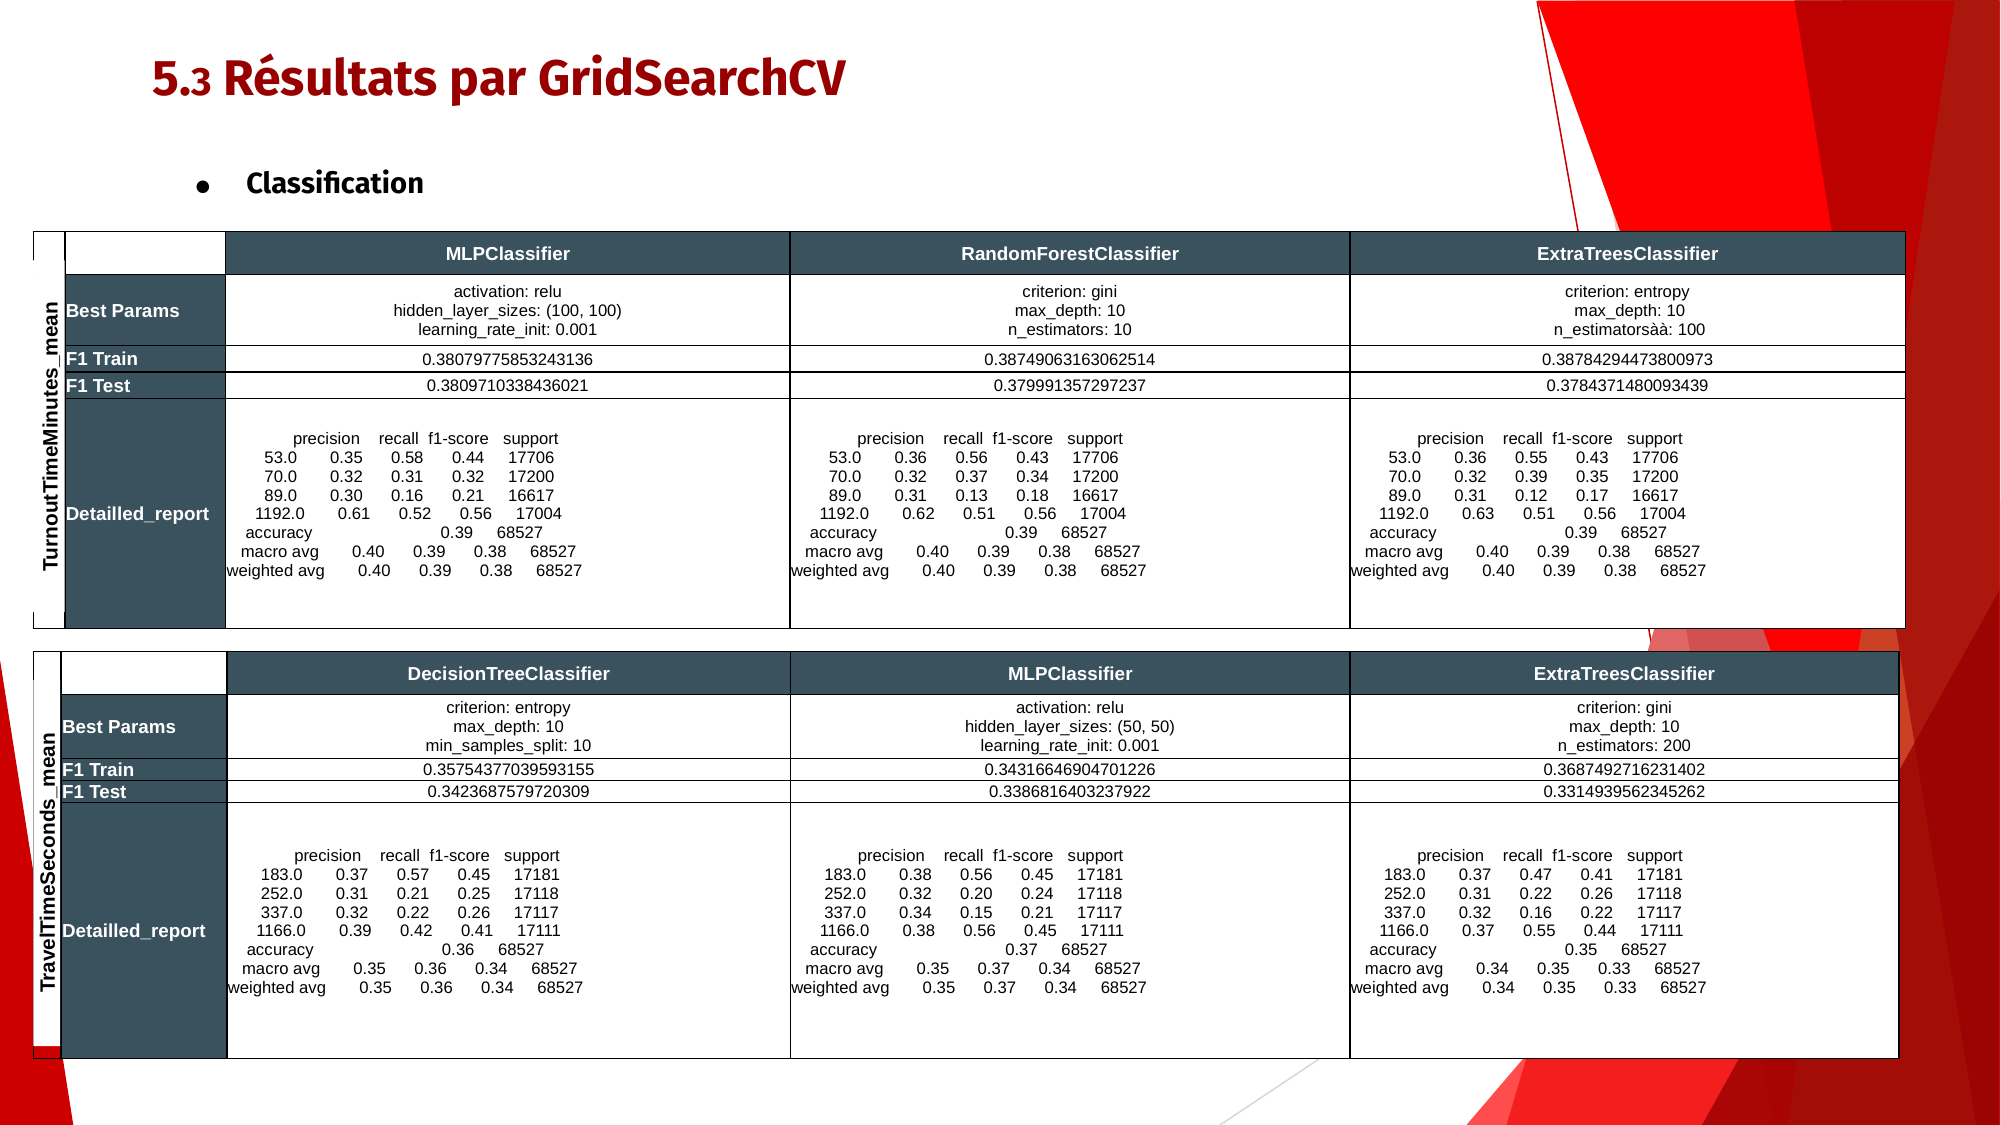

# 5.3 Résultats par GridSearchCV
Classification
|  |  | MLPClassifier | RandomForestClassifier | ExtraTreesClassifier |
| --- | --- | --- | --- | --- |
| TurnoutTimeMinutes\_mean | Best Params | activation: relu hidden\_layer\_sizes: (100, 100) learning\_rate\_init: 0.001 | criterion: gini max\_depth: 10 n\_estimators: 10 | criterion: entropy max\_depth: 10 n\_estimatorsàà: 100 |
|  | F1 Train | 0.38079775853243136 | 0.38749063163062514 | 0.38784294473800973 |
|  | F1 Test | 0.3809710338436021 | 0.379991357297237 | 0.3784371480093439 |
|  | Detailled\_report | precision recall f1-score support 53.0 0.35 0.58 0.44 17706 70.0 0.32 0.31 0.32 17200 89.0 0.30 0.16 0.21 16617 1192.0 0.61 0.52 0.56 17004 accuracy 0.39 68527 macro avg 0.40 0.39 0.38 68527 weighted avg 0.40 0.39 0.38 68527 | precision recall f1-score support 53.0 0.36 0.56 0.43 17706 70.0 0.32 0.37 0.34 17200 89.0 0.31 0.13 0.18 16617 1192.0 0.62 0.51 0.56 17004 accuracy 0.39 68527 macro avg 0.40 0.39 0.38 68527 weighted avg 0.40 0.39 0.38 68527 | precision recall f1-score support 53.0 0.36 0.55 0.43 17706 70.0 0.32 0.39 0.35 17200 89.0 0.31 0.12 0.17 16617 1192.0 0.63 0.51 0.56 17004 accuracy 0.39 68527 macro avg 0.40 0.39 0.38 68527 weighted avg 0.40 0.39 0.38 68527 |
TurnoutTimeMinutes_mean
|  |  | DecisionTreeClassifier | MLPClassifier | ExtraTreesClassifier |
| --- | --- | --- | --- | --- |
| TravelTimeMinutes\_mean | Best Params | criterion: entropy max\_depth: 10 min\_samples\_split: 10 | activation: relu hidden\_layer\_sizes: (50, 50) learning\_rate\_init: 0.001 | criterion: gini max\_depth: 10 n\_estimators: 200 |
|  | F1 Train | 0.35754377039593155 | 0.34316646904701226 | 0.3687492716231402 |
|  | F1 Test | 0.3423687579720309 | 0.3386816403237922 | 0.3314939562345262 |
|  | Detailled\_report | precision recall f1-score support 183.0 0.37 0.57 0.45 17181 252.0 0.31 0.21 0.25 17118 337.0 0.32 0.22 0.26 17117 1166.0 0.39 0.42 0.41 17111 accuracy 0.36 68527 macro avg 0.35 0.36 0.34 68527 weighted avg 0.35 0.36 0.34 68527 | precision recall f1-score support 183.0 0.38 0.56 0.45 17181 252.0 0.32 0.20 0.24 17118 337.0 0.34 0.15 0.21 17117 1166.0 0.38 0.56 0.45 17111 accuracy 0.37 68527 macro avg 0.35 0.37 0.34 68527 weighted avg 0.35 0.37 0.34 68527 | precision recall f1-score support 183.0 0.37 0.47 0.41 17181 252.0 0.31 0.22 0.26 17118 337.0 0.32 0.16 0.22 17117 1166.0 0.37 0.55 0.44 17111 accuracy 0.35 68527 macro avg 0.34 0.35 0.33 68527 weighted avg 0.34 0.35 0.33 68527 |
TravelTimeSeconds_mean